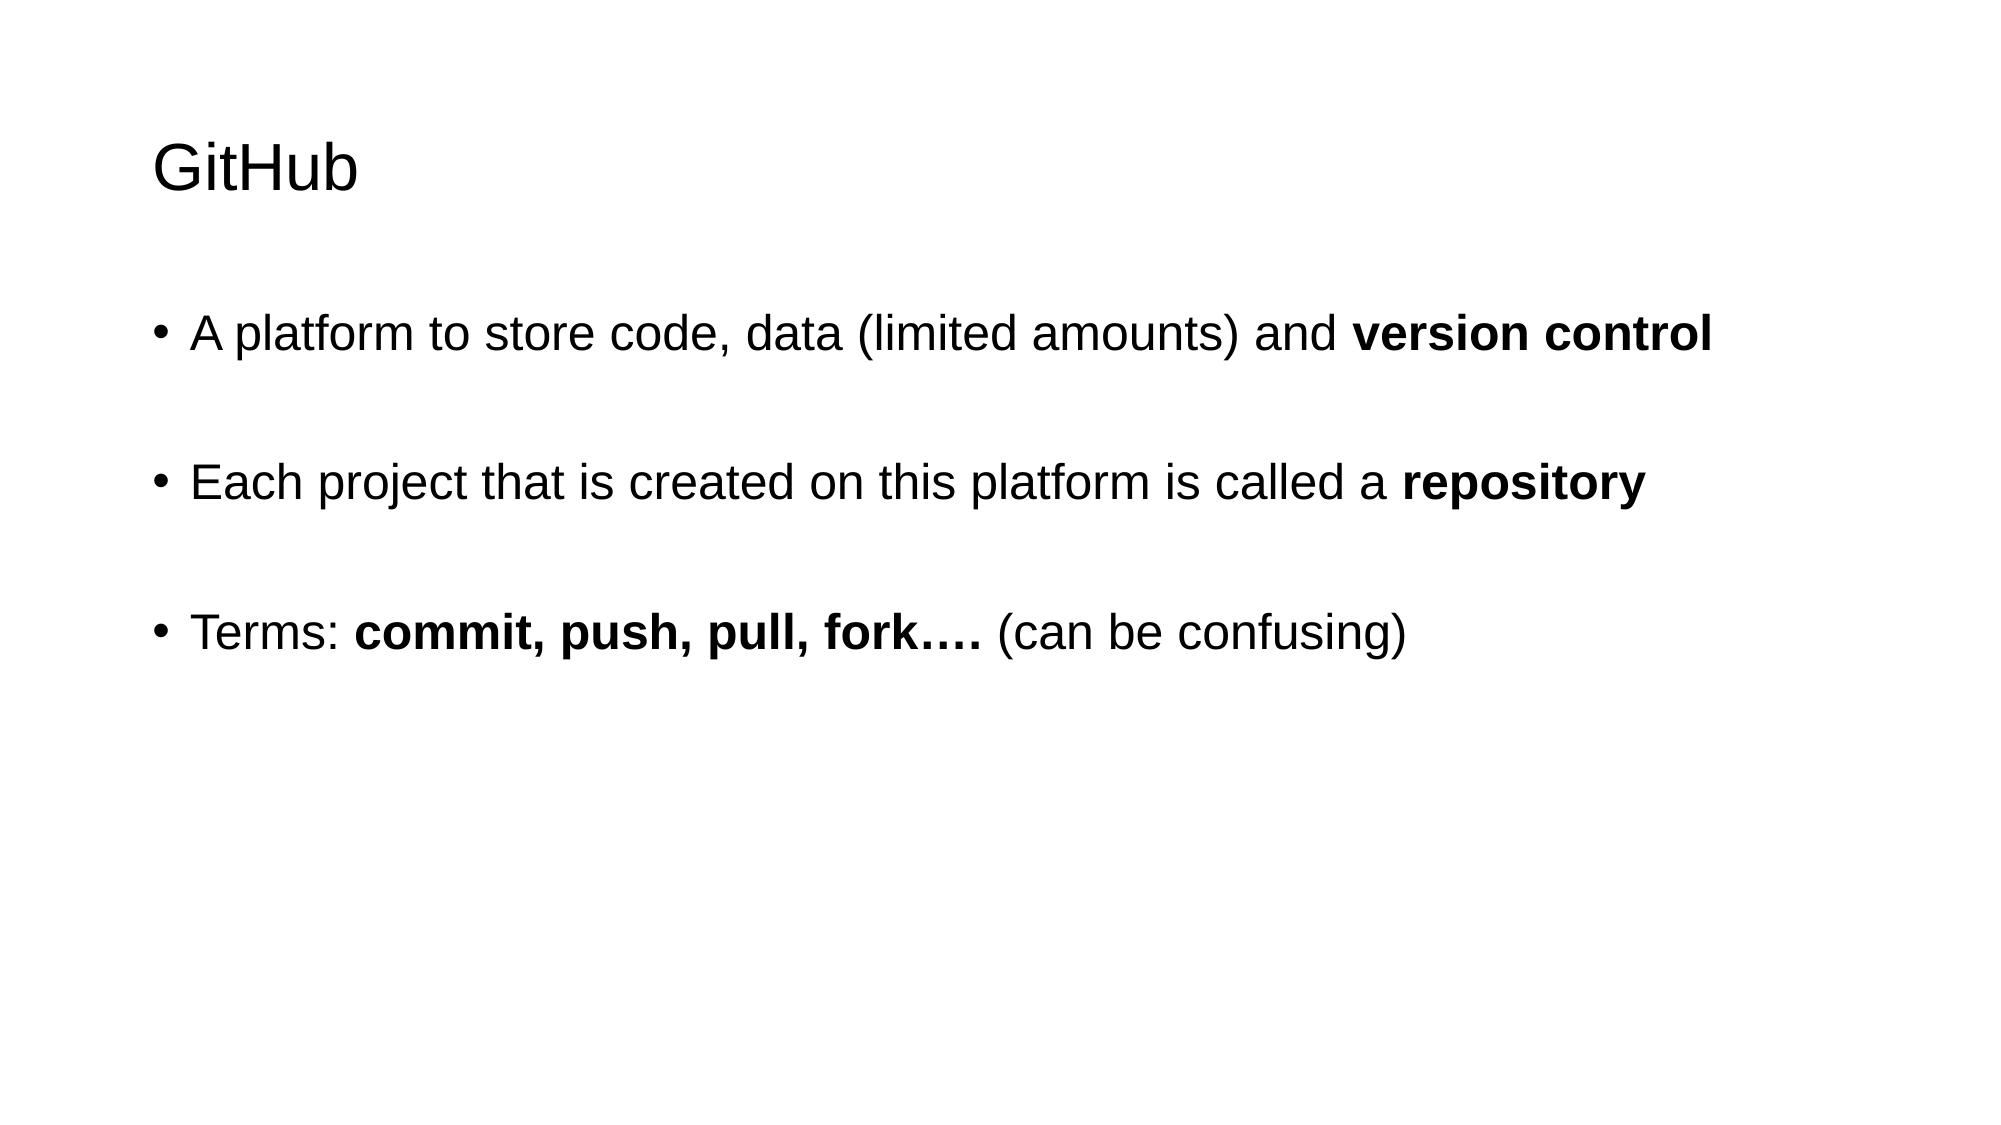

# GitHub
A platform to store code, data (limited amounts) and version control

Each project that is created on this platform is called a repository

Terms: commit, push, pull, fork…. (can be confusing)